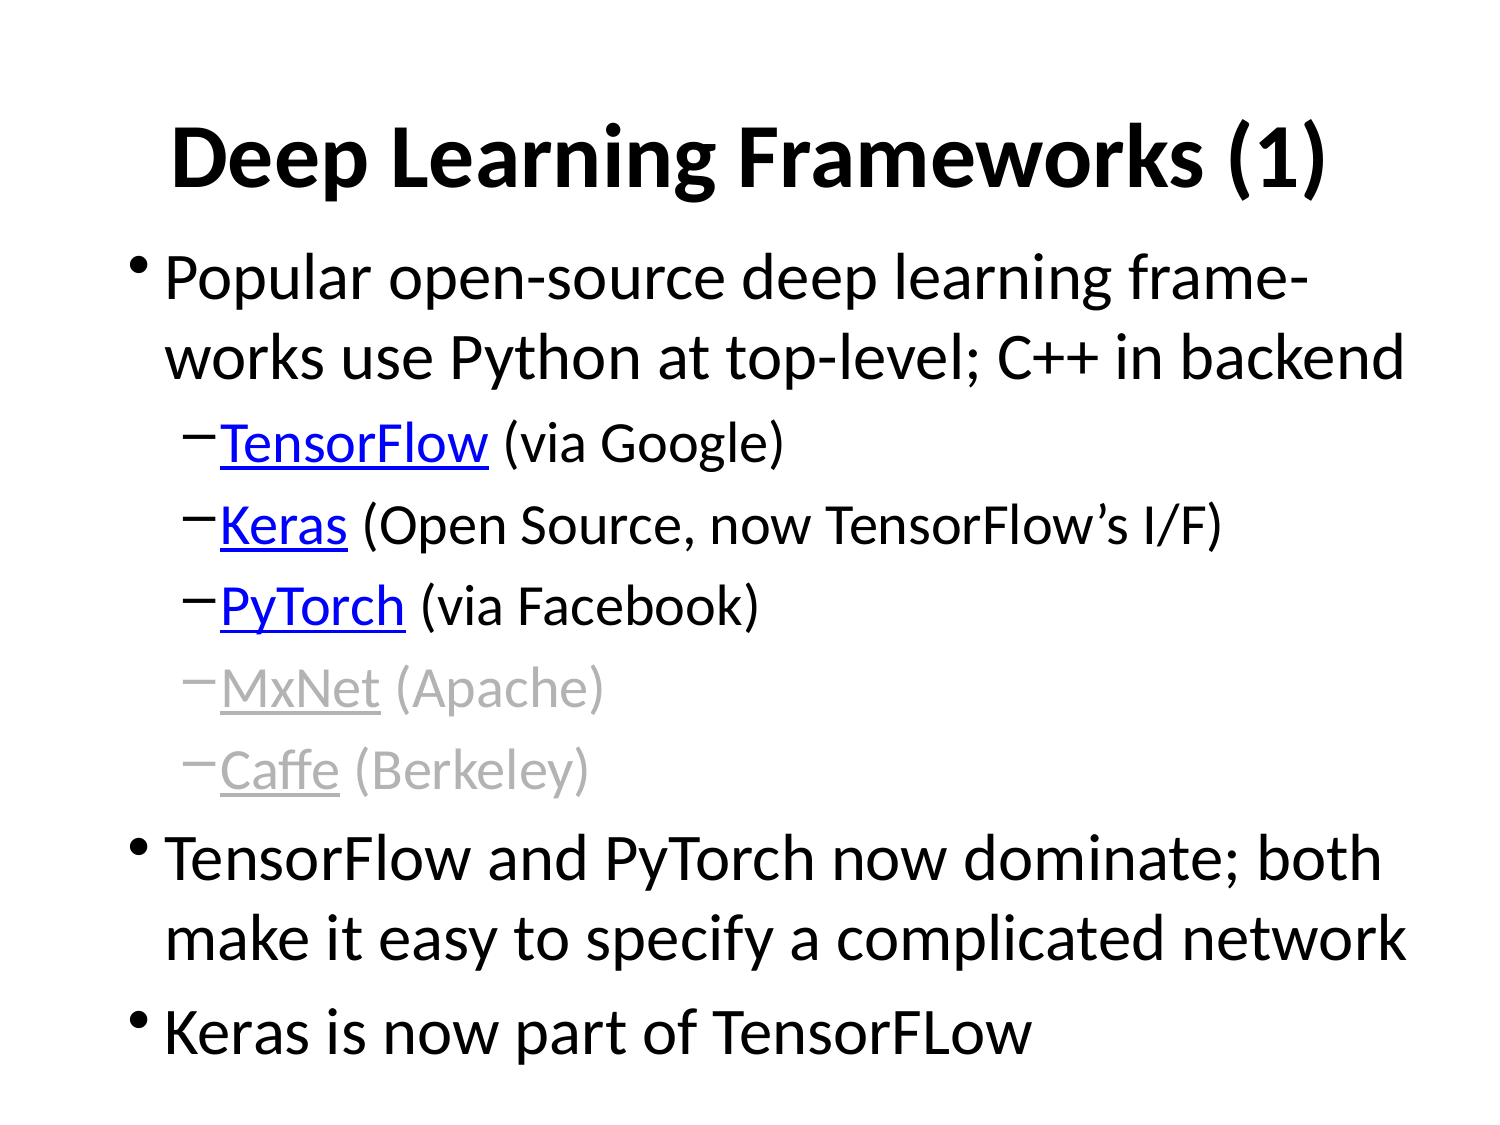

# Deep Learning Frameworks (1)
Popular open-source deep learning frame-works use Python at top-level; C++ in backend
TensorFlow (via Google)
Keras (Open Source, now TensorFlow’s I/F)
PyTorch (via Facebook)
MxNet (Apache)
Caffe (Berkeley)
TensorFlow and PyTorch now dominate; both make it easy to specify a complicated network
Keras is now part of TensorFLow